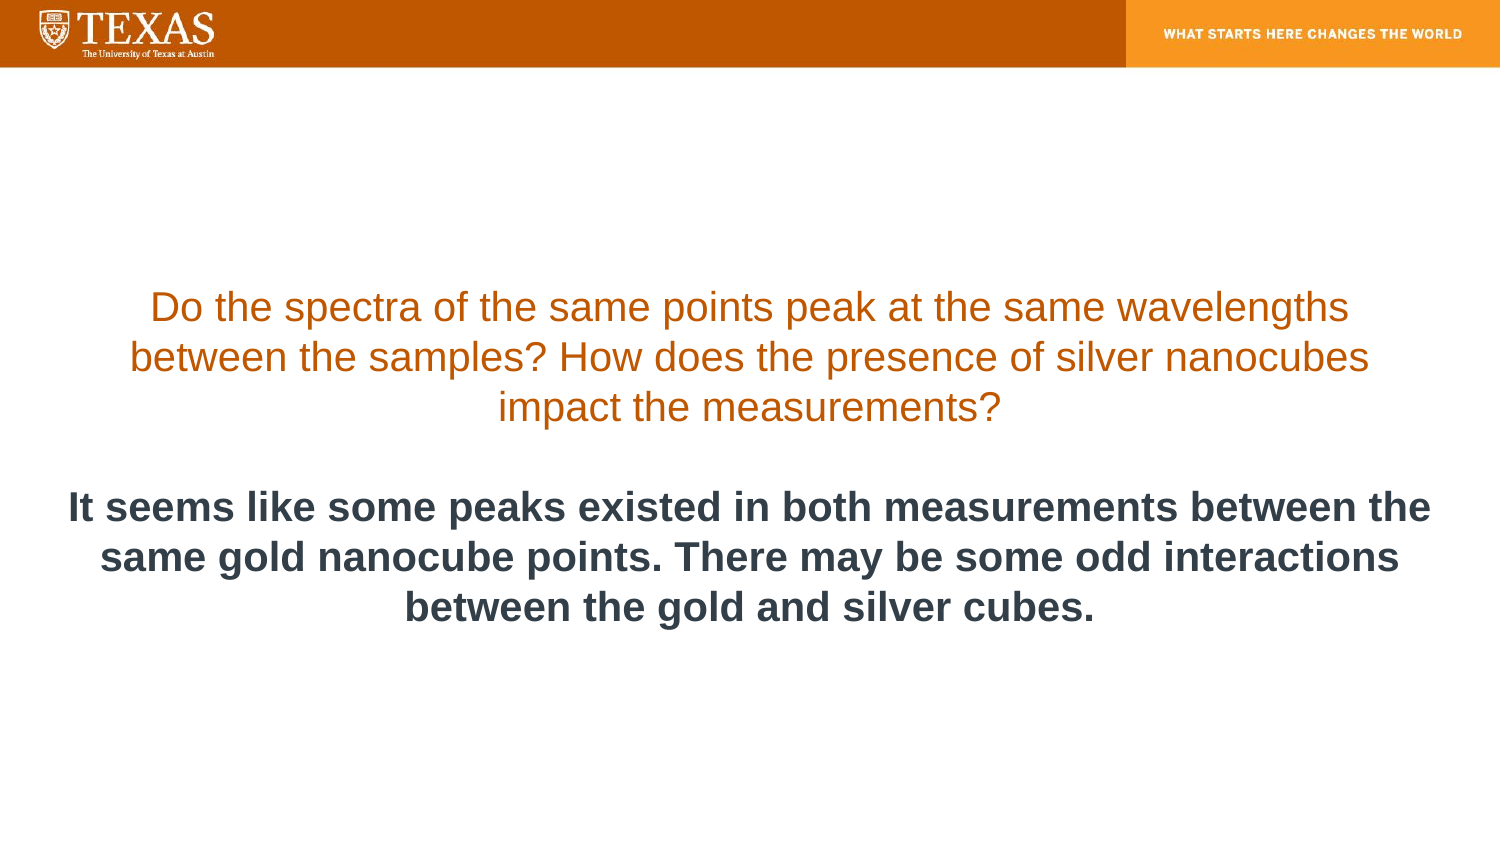

# Do the spectra of the same points peak at the same wavelengths between the samples? How does the presence of silver nanocubes impact the measurements?

It seems like some peaks existed in both measurements between the same gold nanocube points. There may be some odd interactions between the gold and silver cubes.